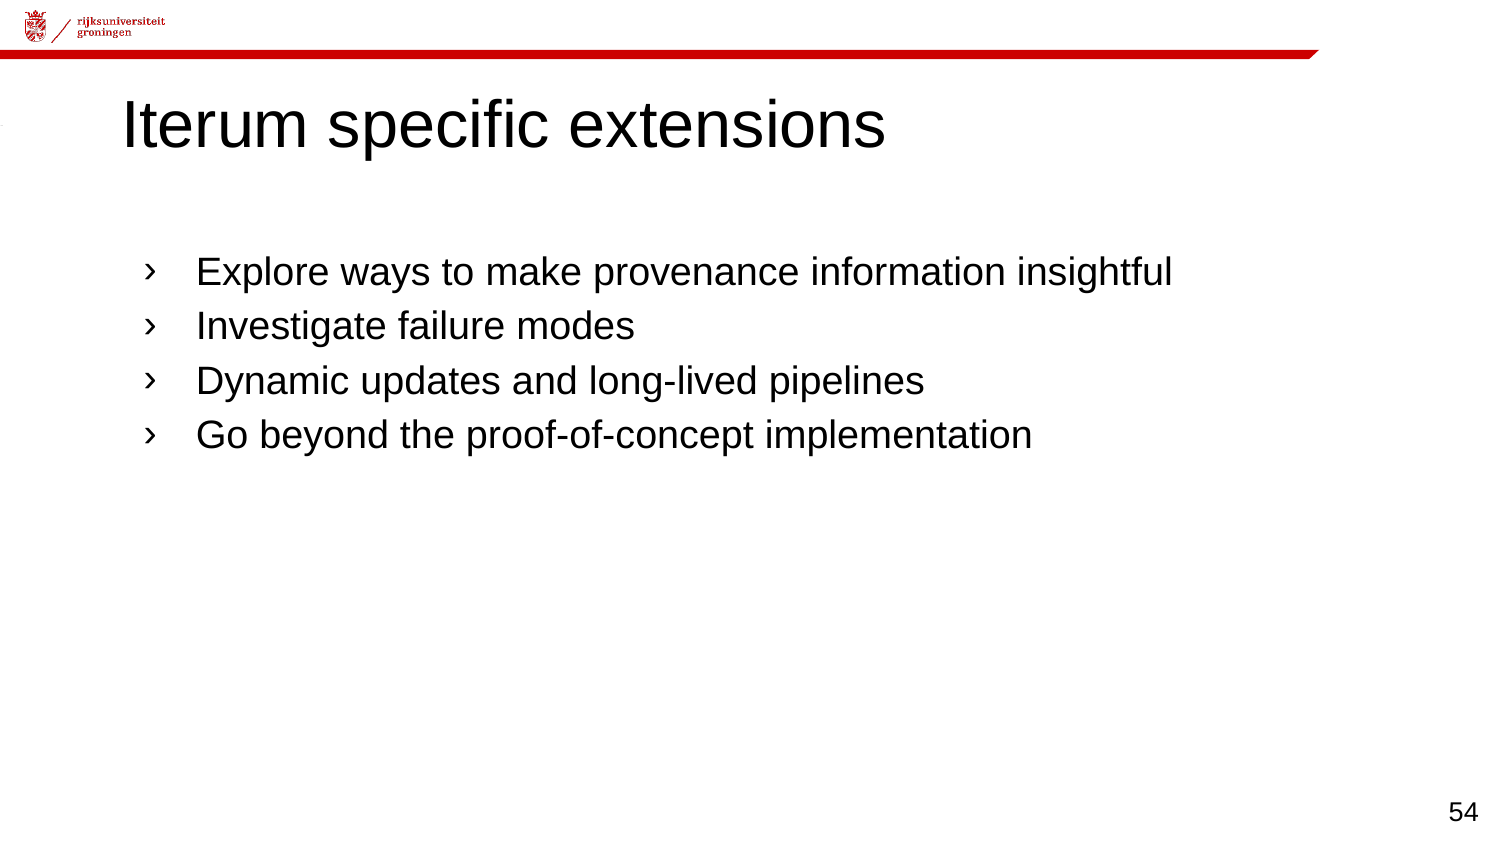

# Iterum specific extensions

Explore ways to make provenance information insightful
Investigate failure modes
Dynamic updates and long-lived pipelines
Go beyond the proof-of-concept implementation
54